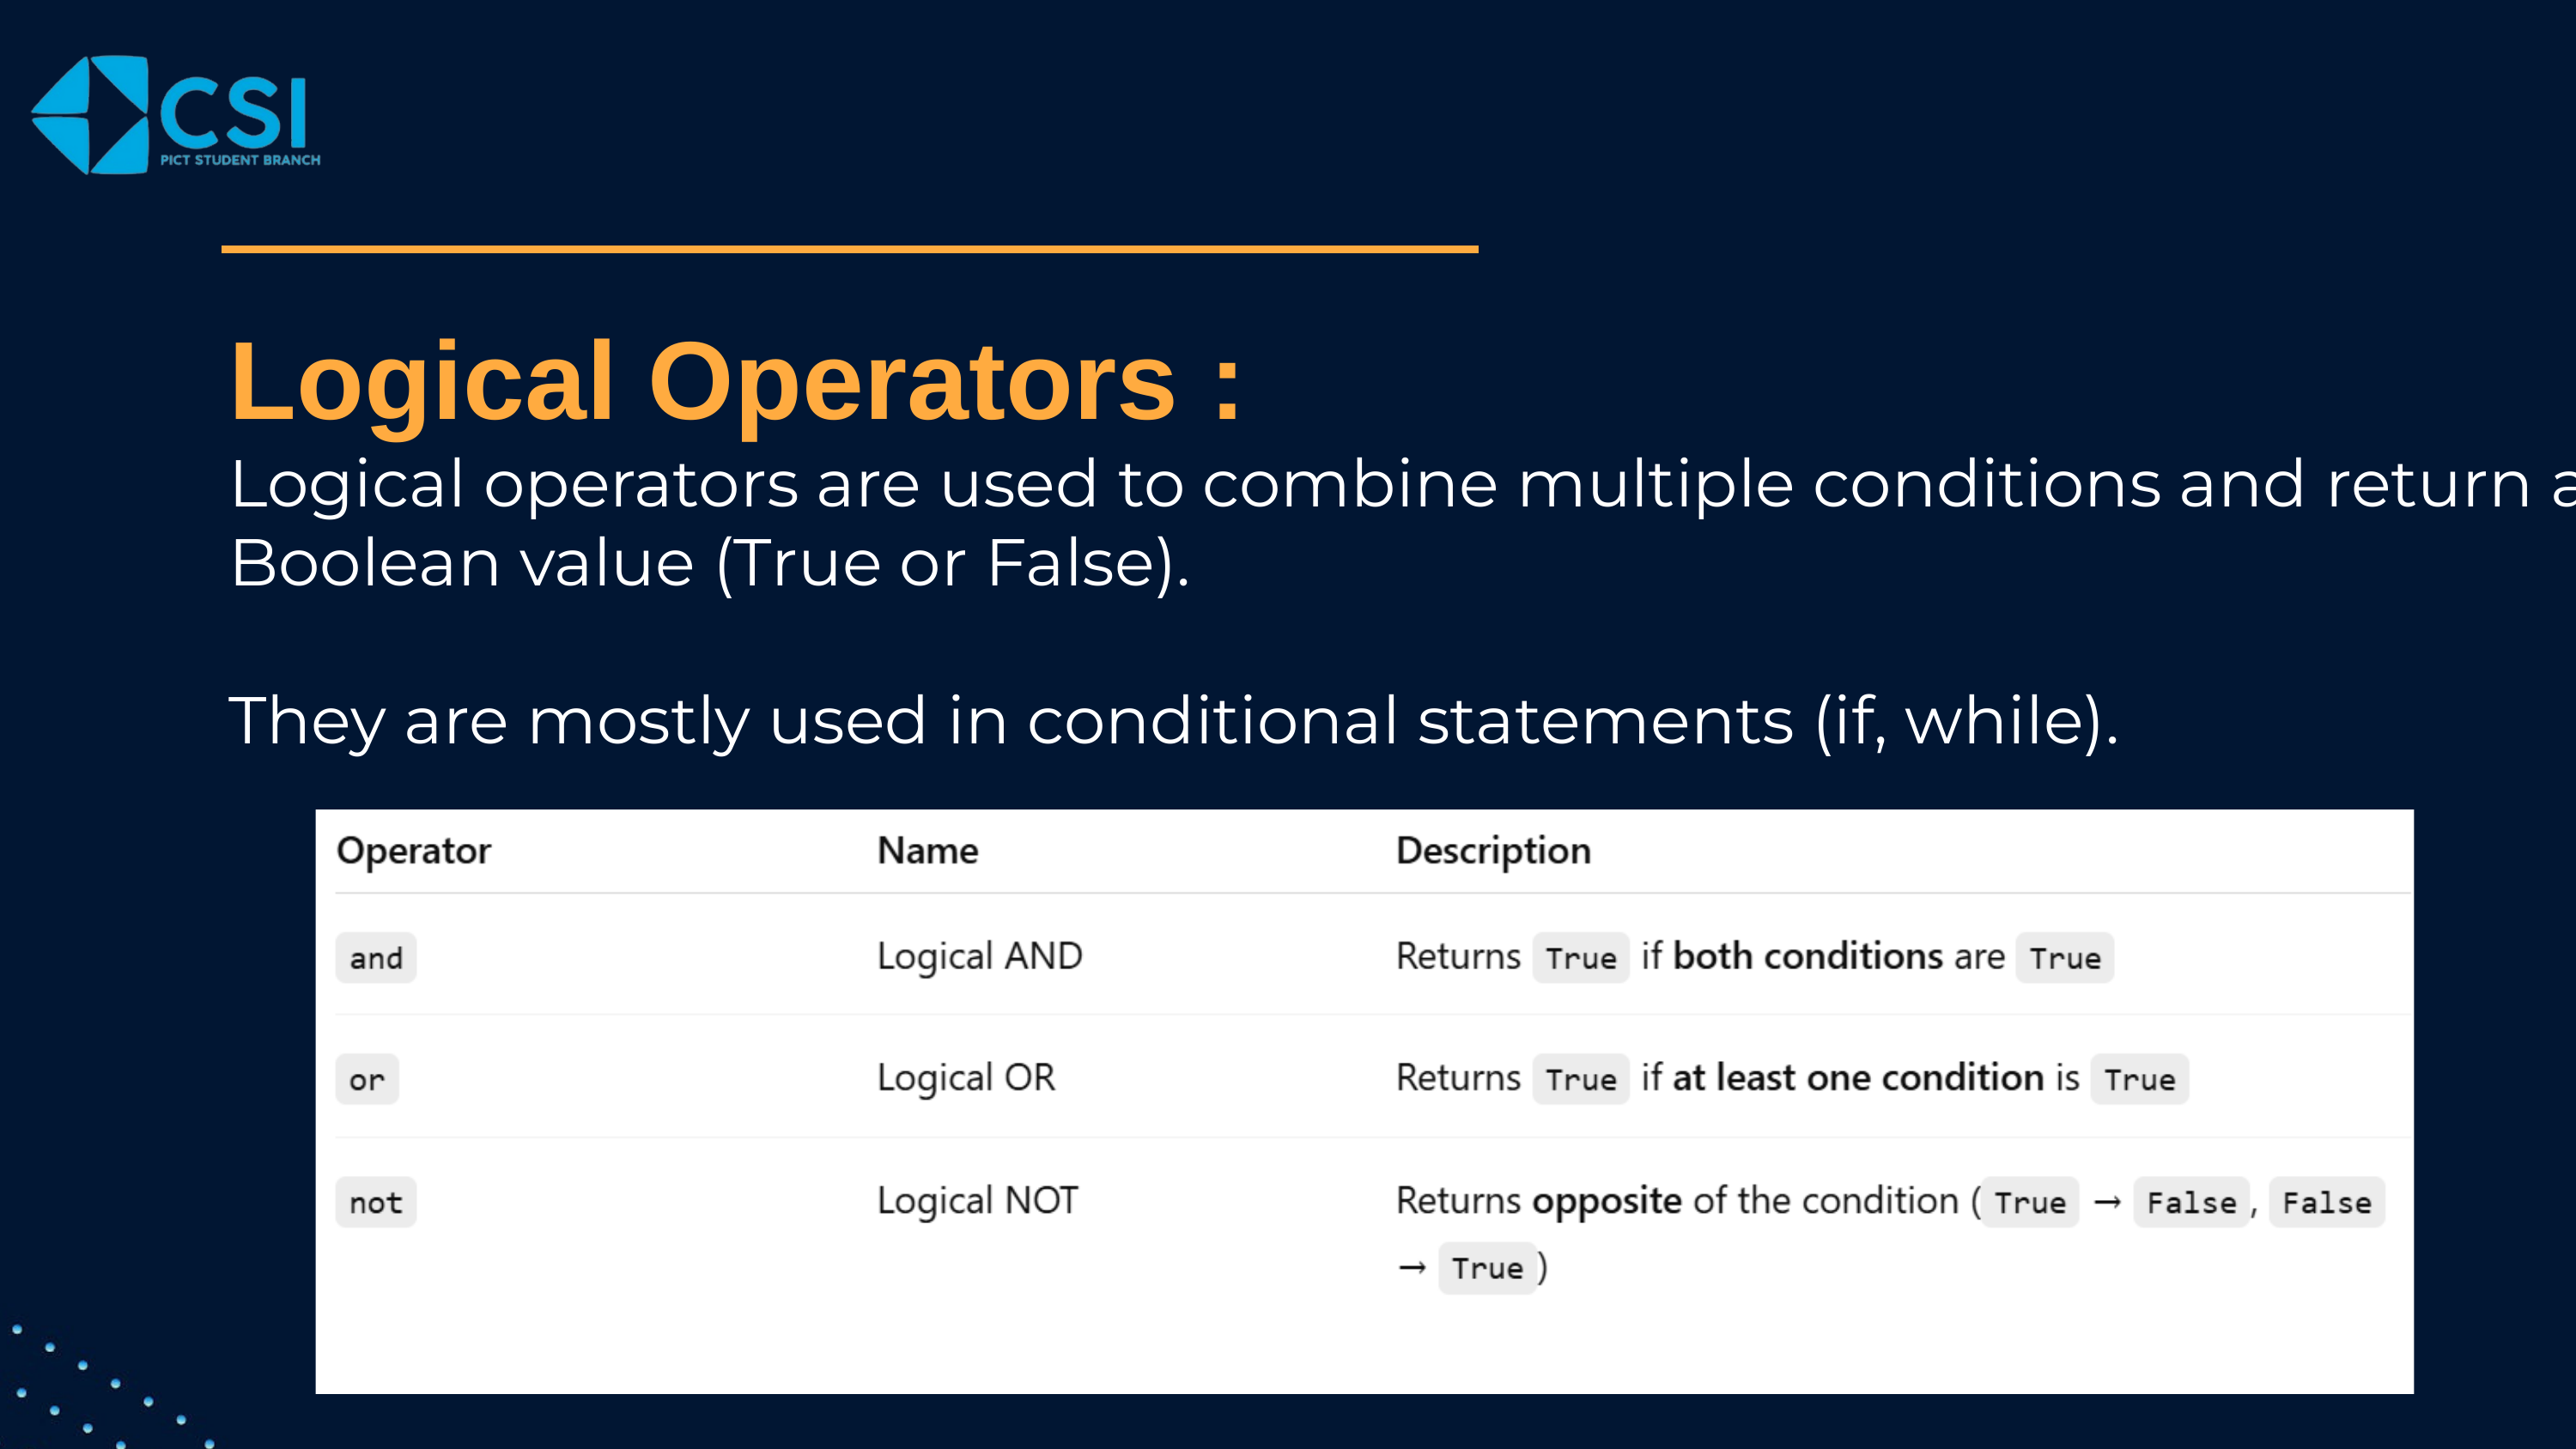

Logical Operators :
Logical operators are used to combine multiple conditions and return a Boolean value (True or False).

They are mostly used in conditional statements (if, while).